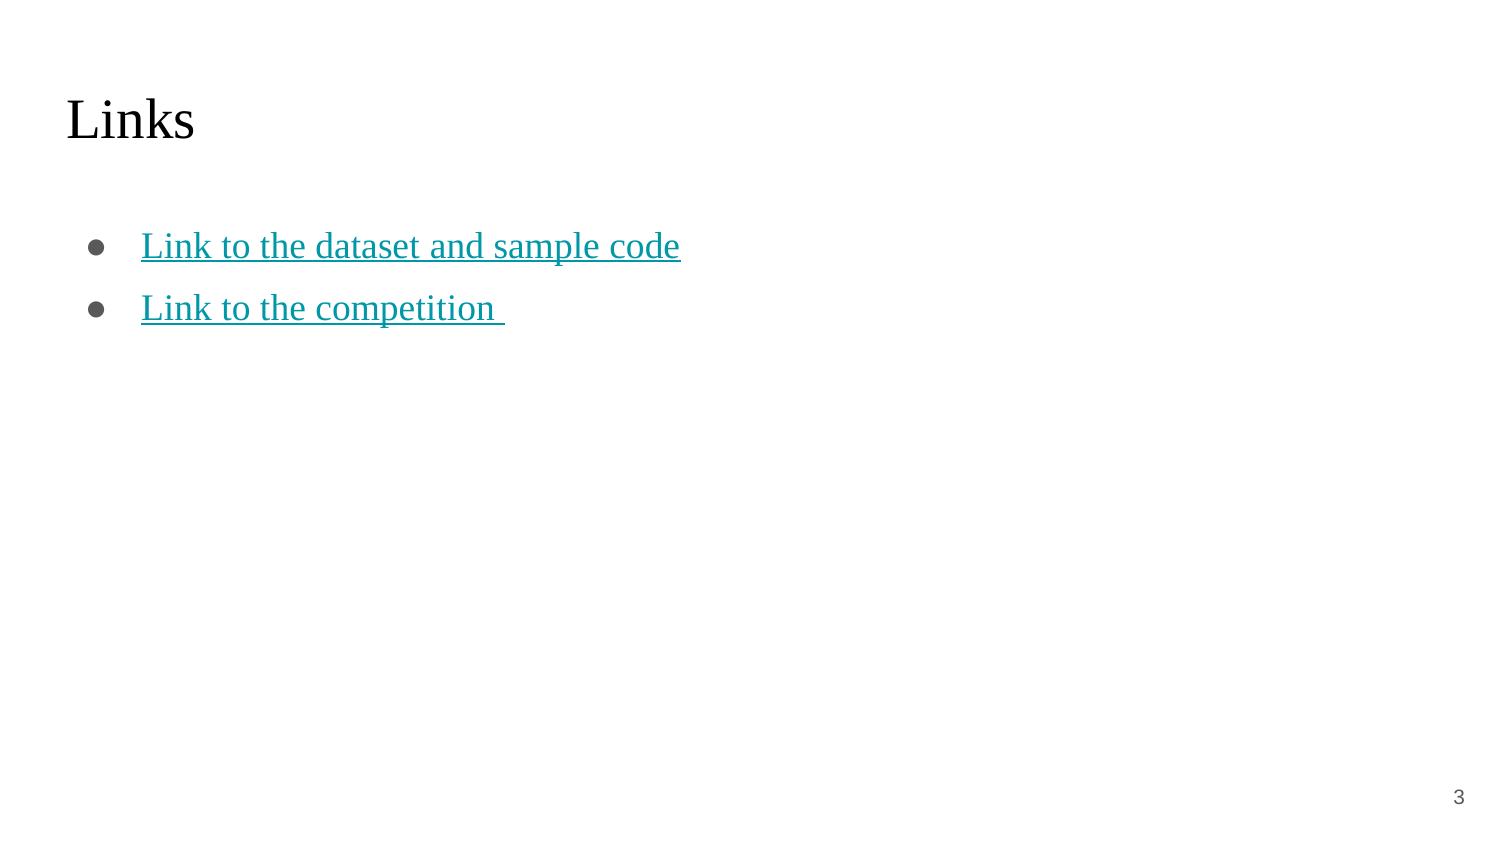

# Links
Link to the dataset and sample code
Link to the competition
3